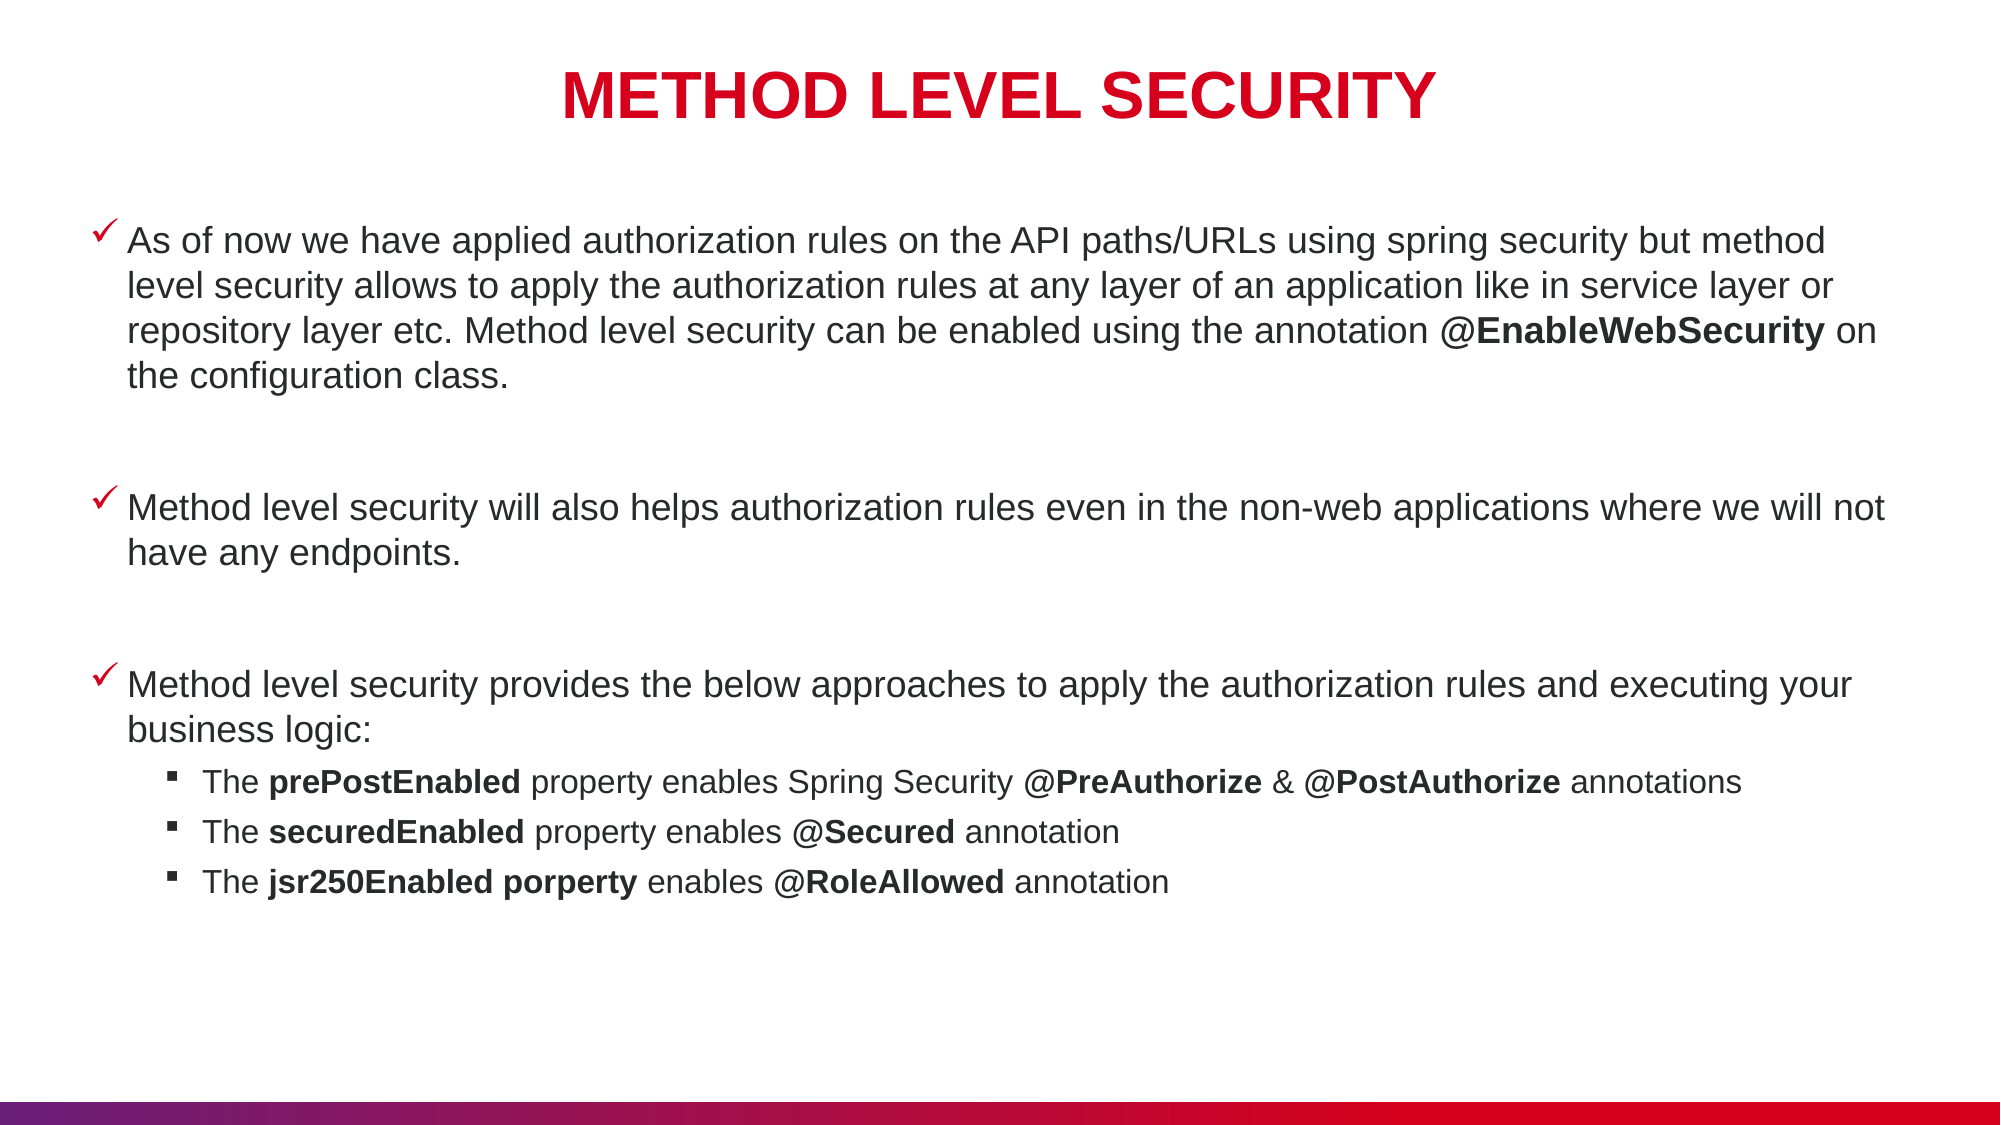

# METHOD LEVEL SECURITY
As of now we have applied authorization rules on the API paths/URLs using spring security but method level security allows to apply the authorization rules at any layer of an application like in service layer or repository layer etc. Method level security can be enabled using the annotation @EnableWebSecurity on the configuration class.

Method level security will also helps authorization rules even in the non-web applications where we will not have any endpoints.

Method level security provides the below approaches to apply the authorization rules and executing your business logic:
The prePostEnabled property enables Spring Security @PreAuthorize & @PostAuthorize annotations
The securedEnabled property enables @Secured annotation
The jsr250Enabled porperty enables @RoleAllowed annotation